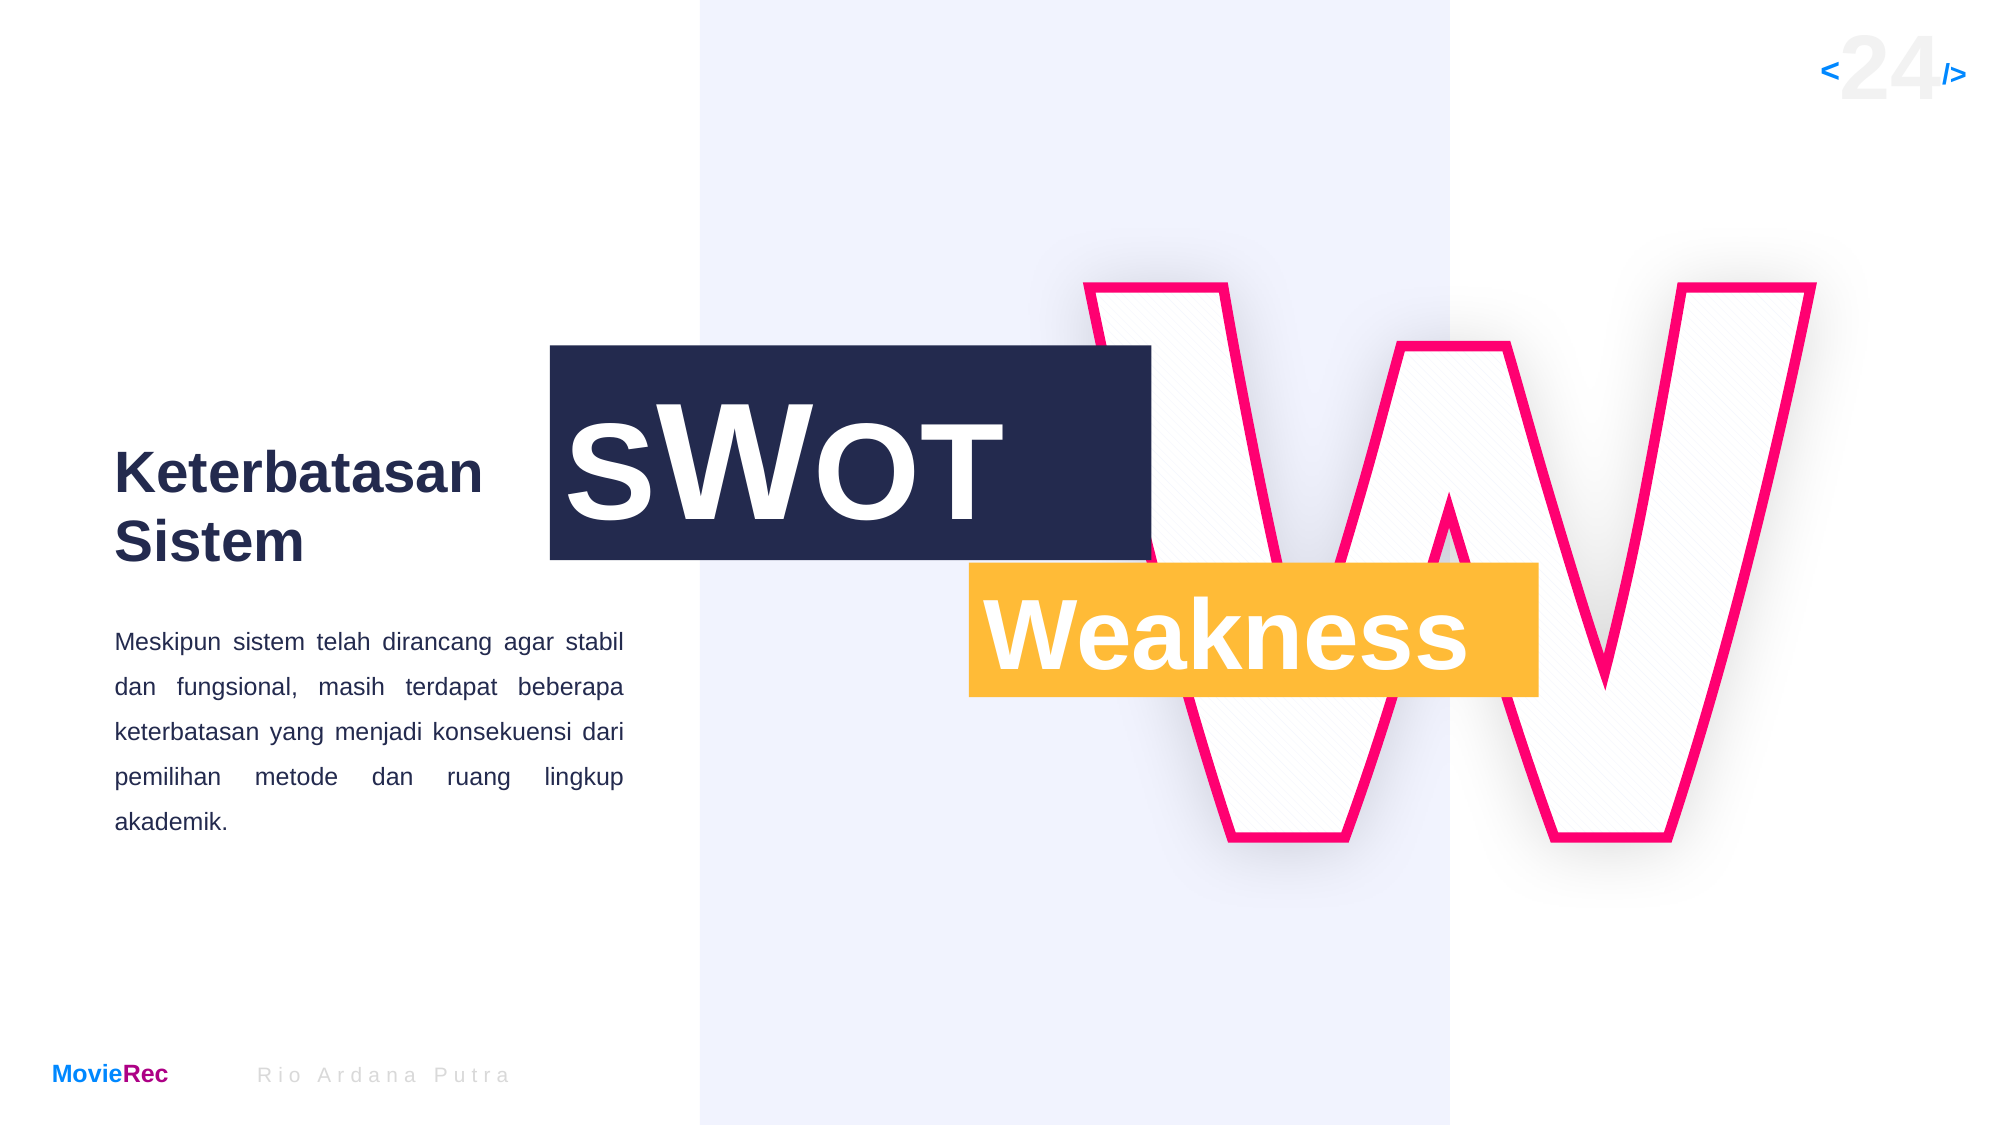

SWOT
Keterbatasan Sistem
Weakness
Meskipun sistem telah dirancang agar stabil dan fungsional, masih terdapat beberapa keterbatasan yang menjadi konsekuensi dari pemilihan metode dan ruang lingkup akademik.